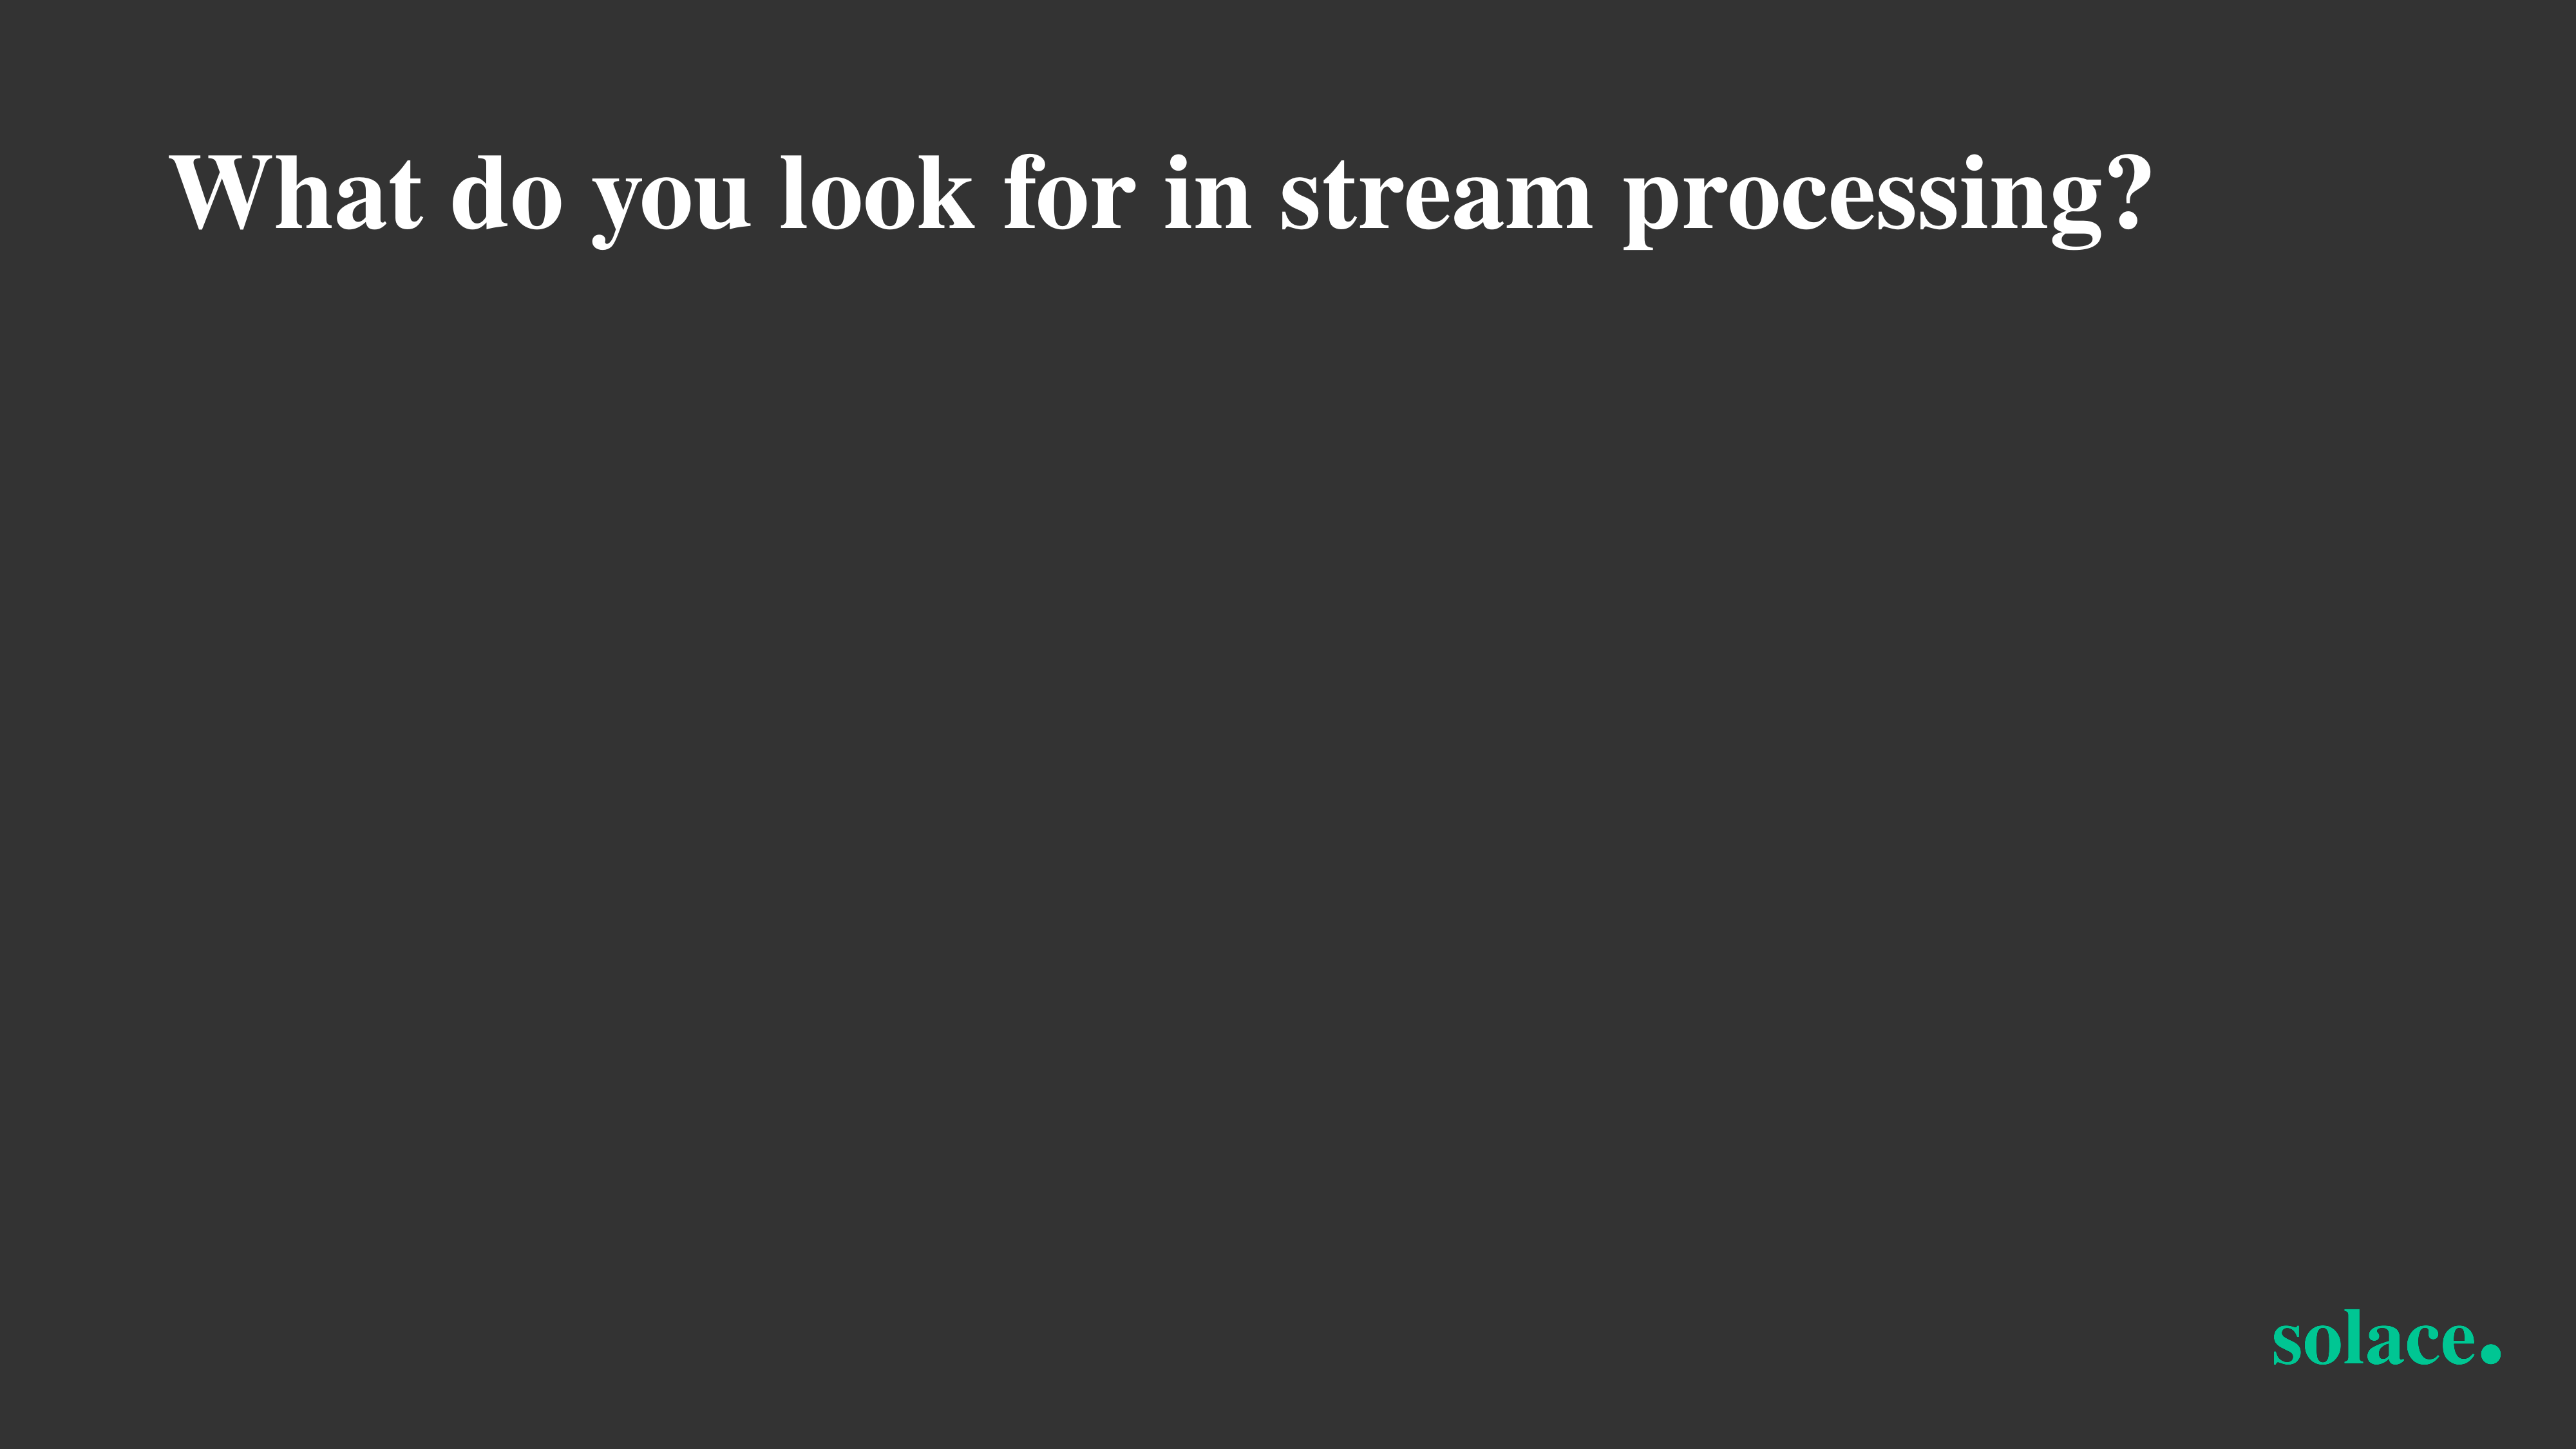

What do you look for in stream processing?